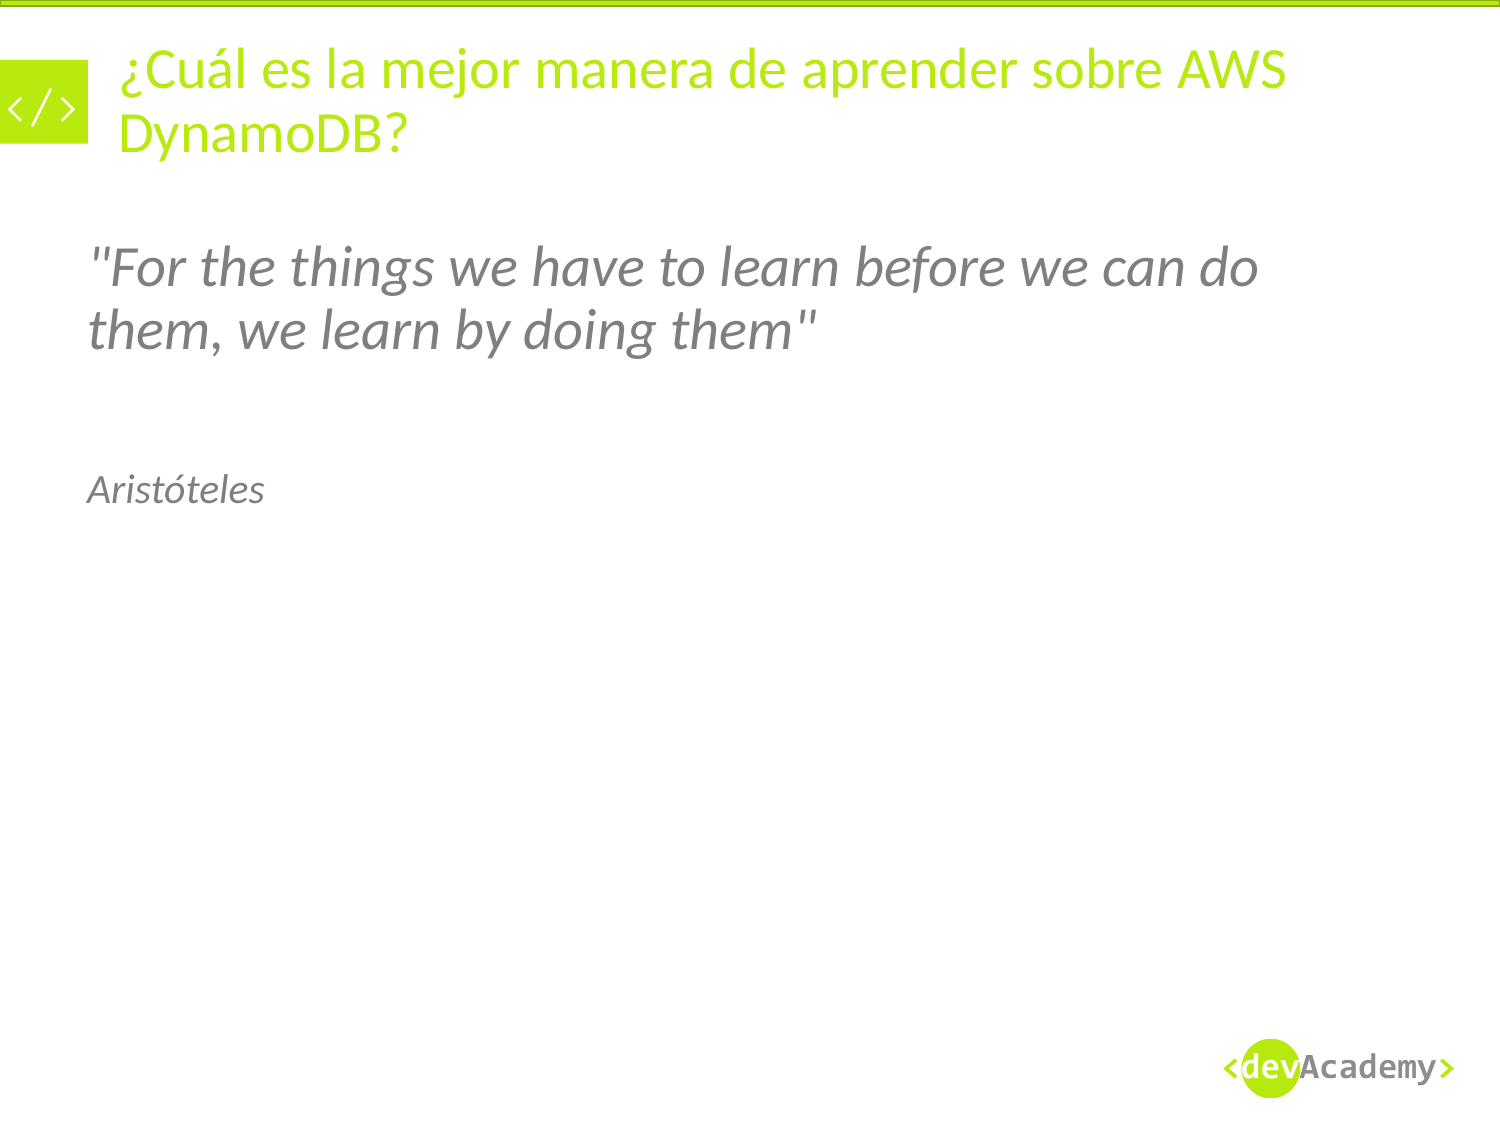

# ¿Cuál es la mejor manera de aprender sobre AWS DynamoDB?
"For the things we have to learn before we can do them, we learn by doing them"

Aristóteles